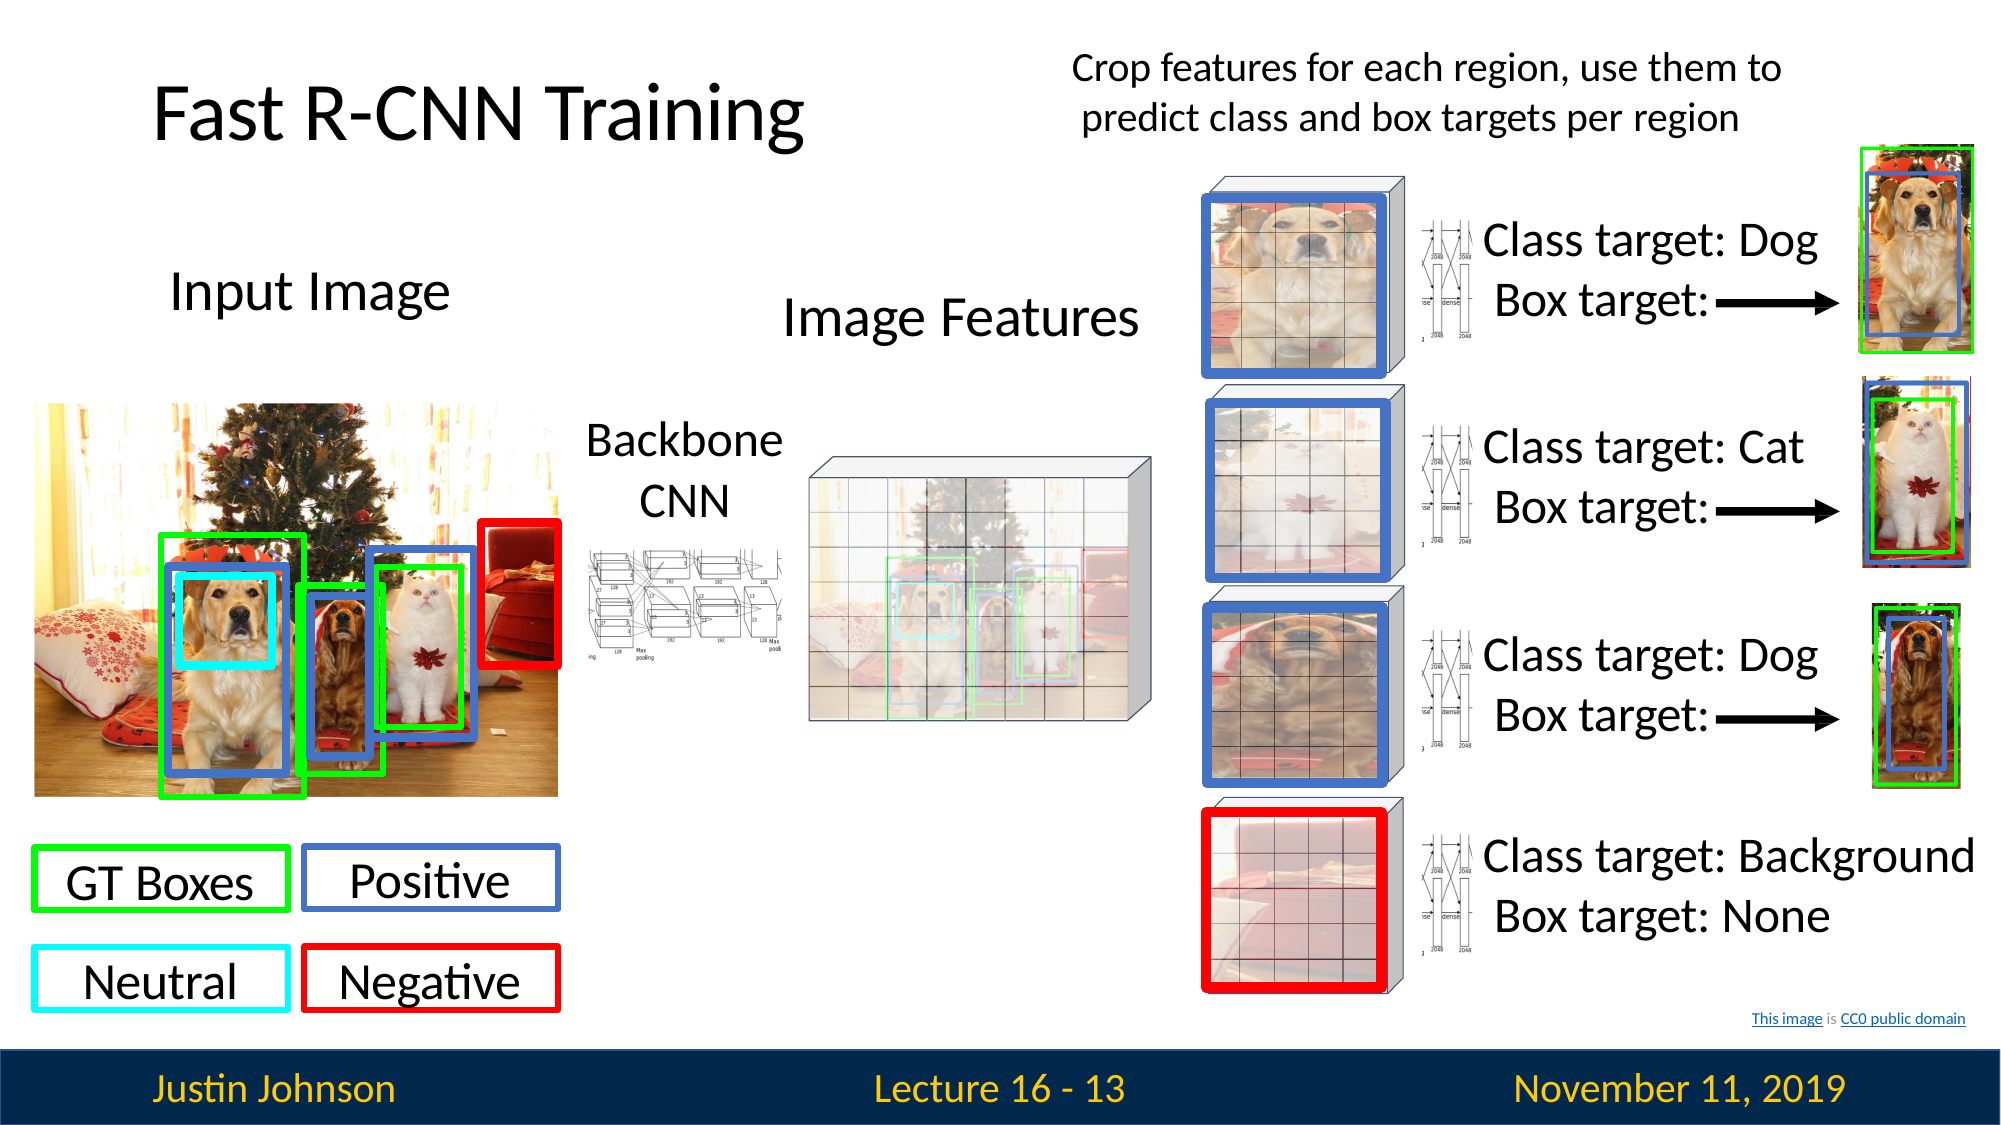

Crop features for each region, use them to  predict class and box targets per region
# Fast R-CNN Training

Class target: Dog  Box target:

Input Image
Image Features
Backbone

Class target: Cat  Box target:

CNN

Class target: Dog  Box target:

Class target: Background  Box target: None

Positive
GT Boxes
Negative
Neutral
This image is CC0 public domain
Justin Johnson
November 11, 2019
Lecture 16 - 13